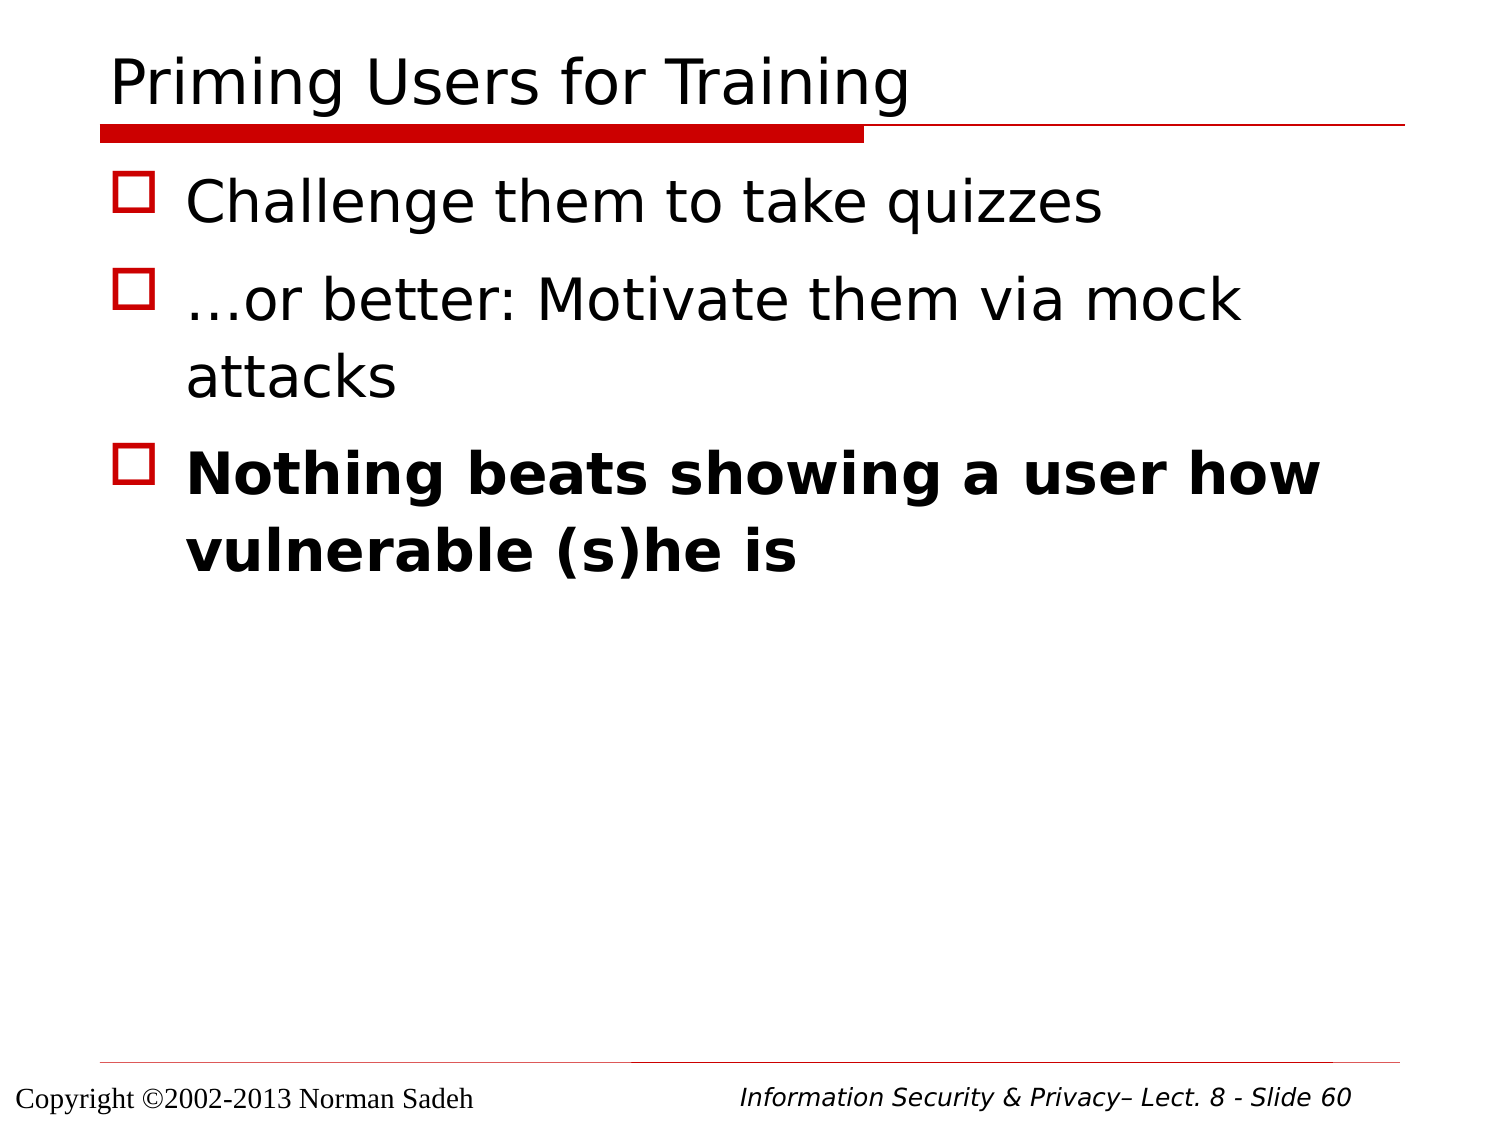

# Priming Users for Training
Challenge them to take quizzes
…or better: Motivate them via mock attacks
Nothing beats showing a user how vulnerable (s)he is